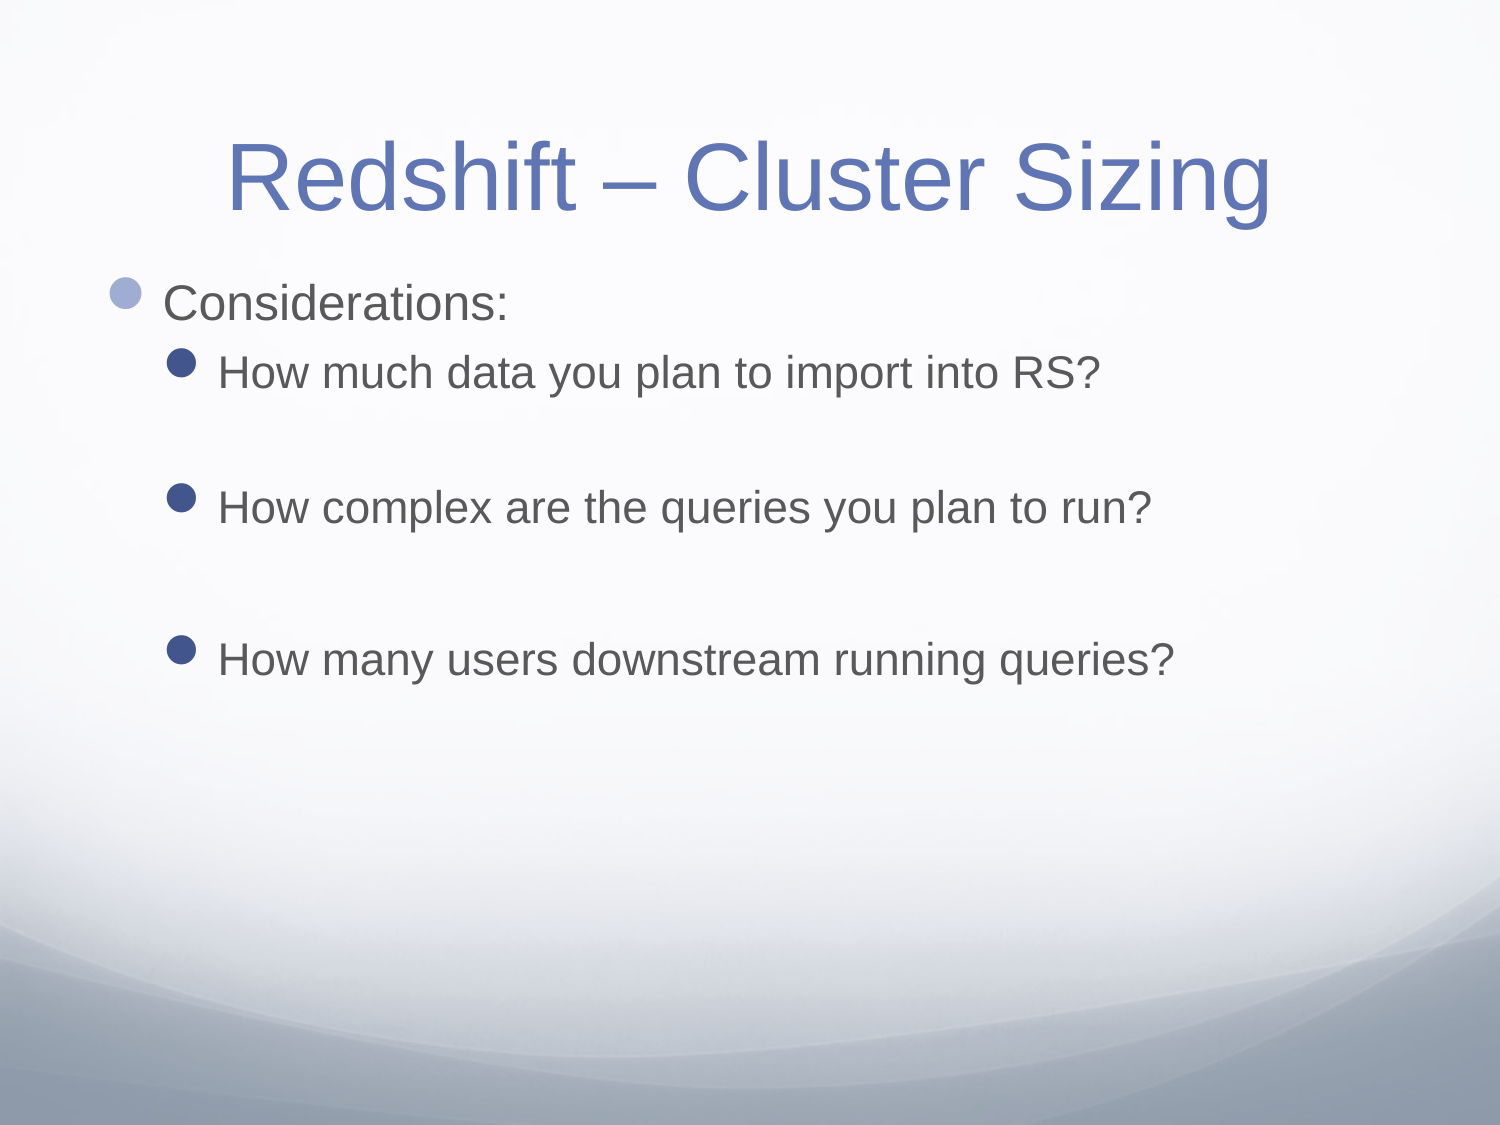

# Redshift – Cluster Sizing
Considerations:
How much data you plan to import into RS?

How complex are the queries you plan to run?

How many users downstream running queries?